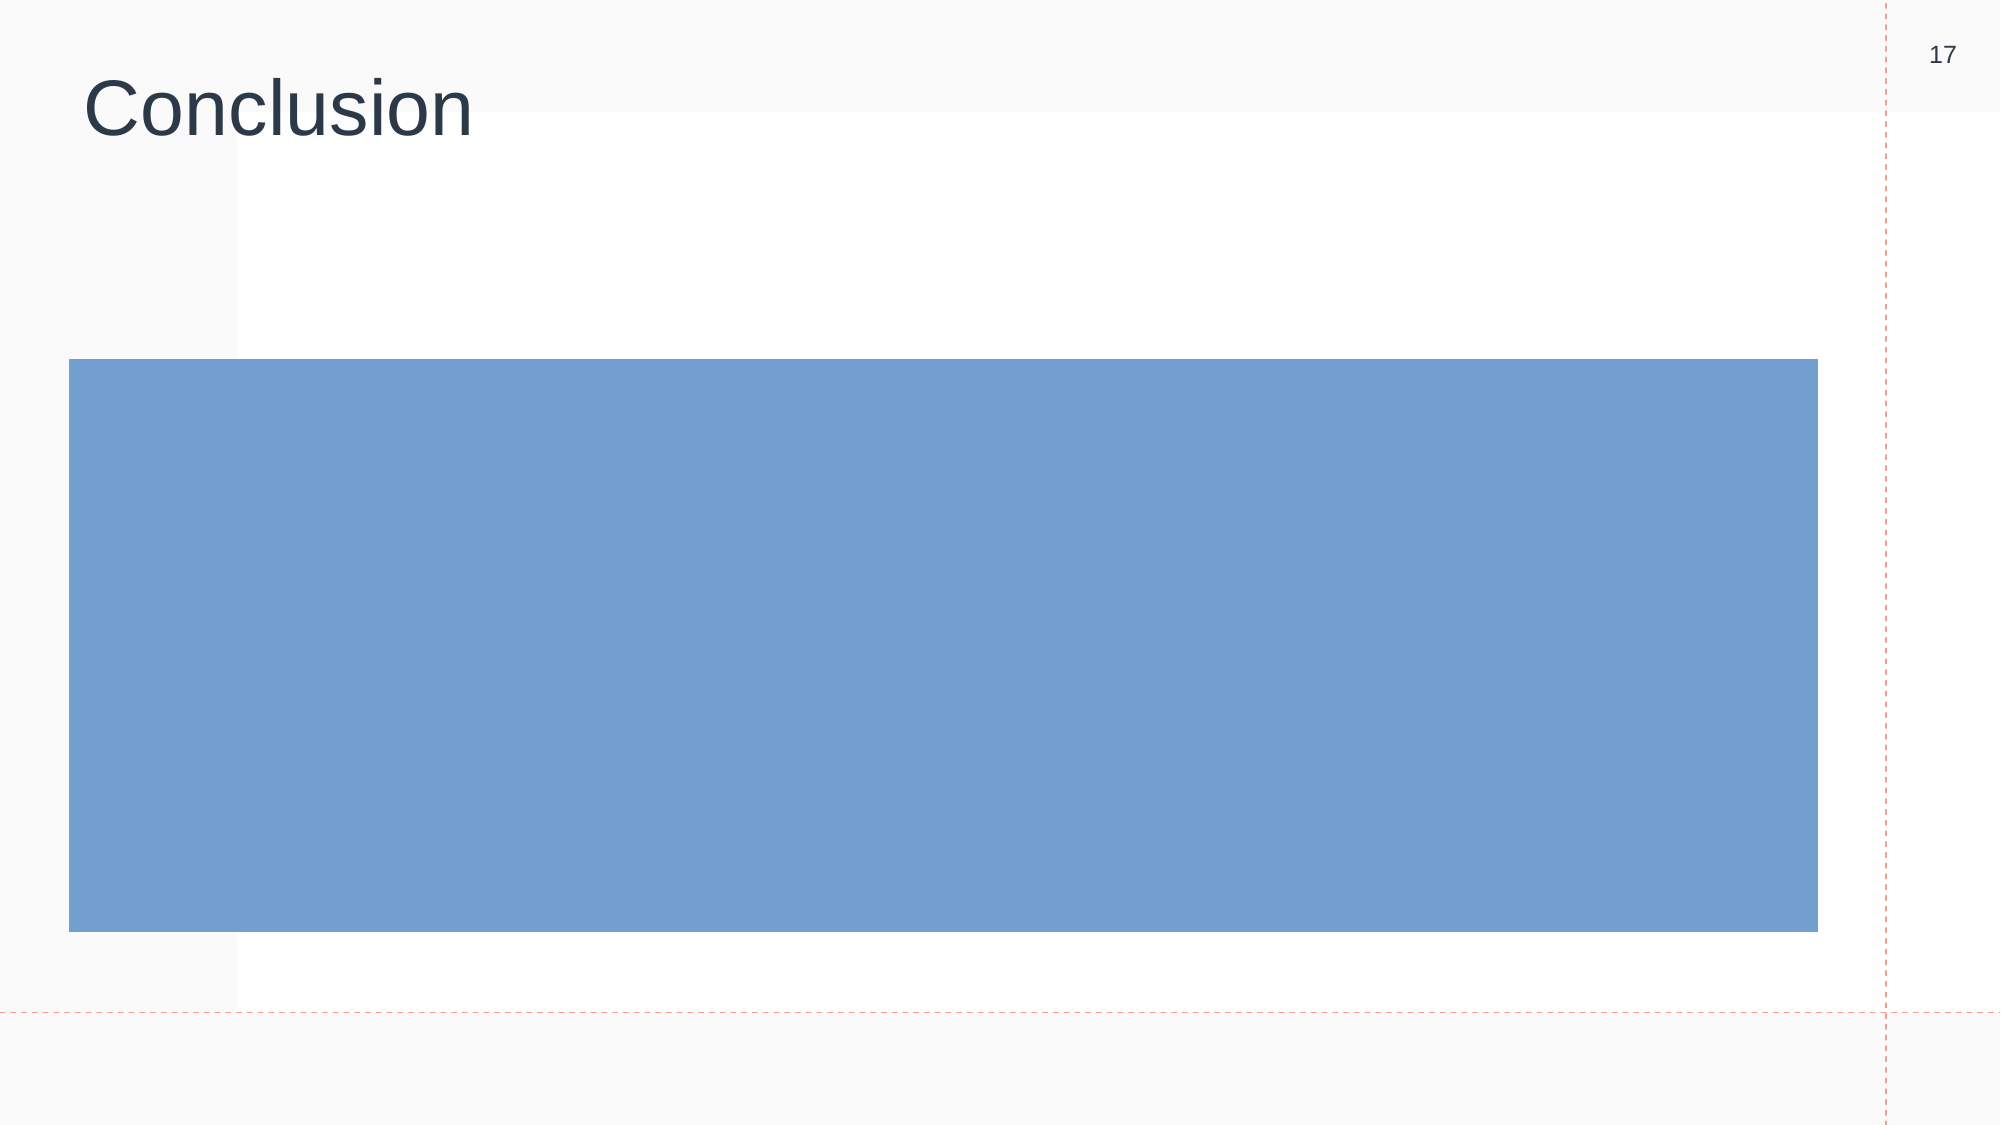

17
# Conclusion
In conclusion, adopting a proactive and thoughtful strategy is not merely about planning for the future—it's about shaping it. By anticipating challenges, seizing opportunities, and aligning actions with long-term goals, we pave the way for sustainable growth, resilience, and meaningful impact. Let's commit to embracing proactive and thoughtful approaches in all our endeavors, ensuring we navigate complexity with clarity and purpose.